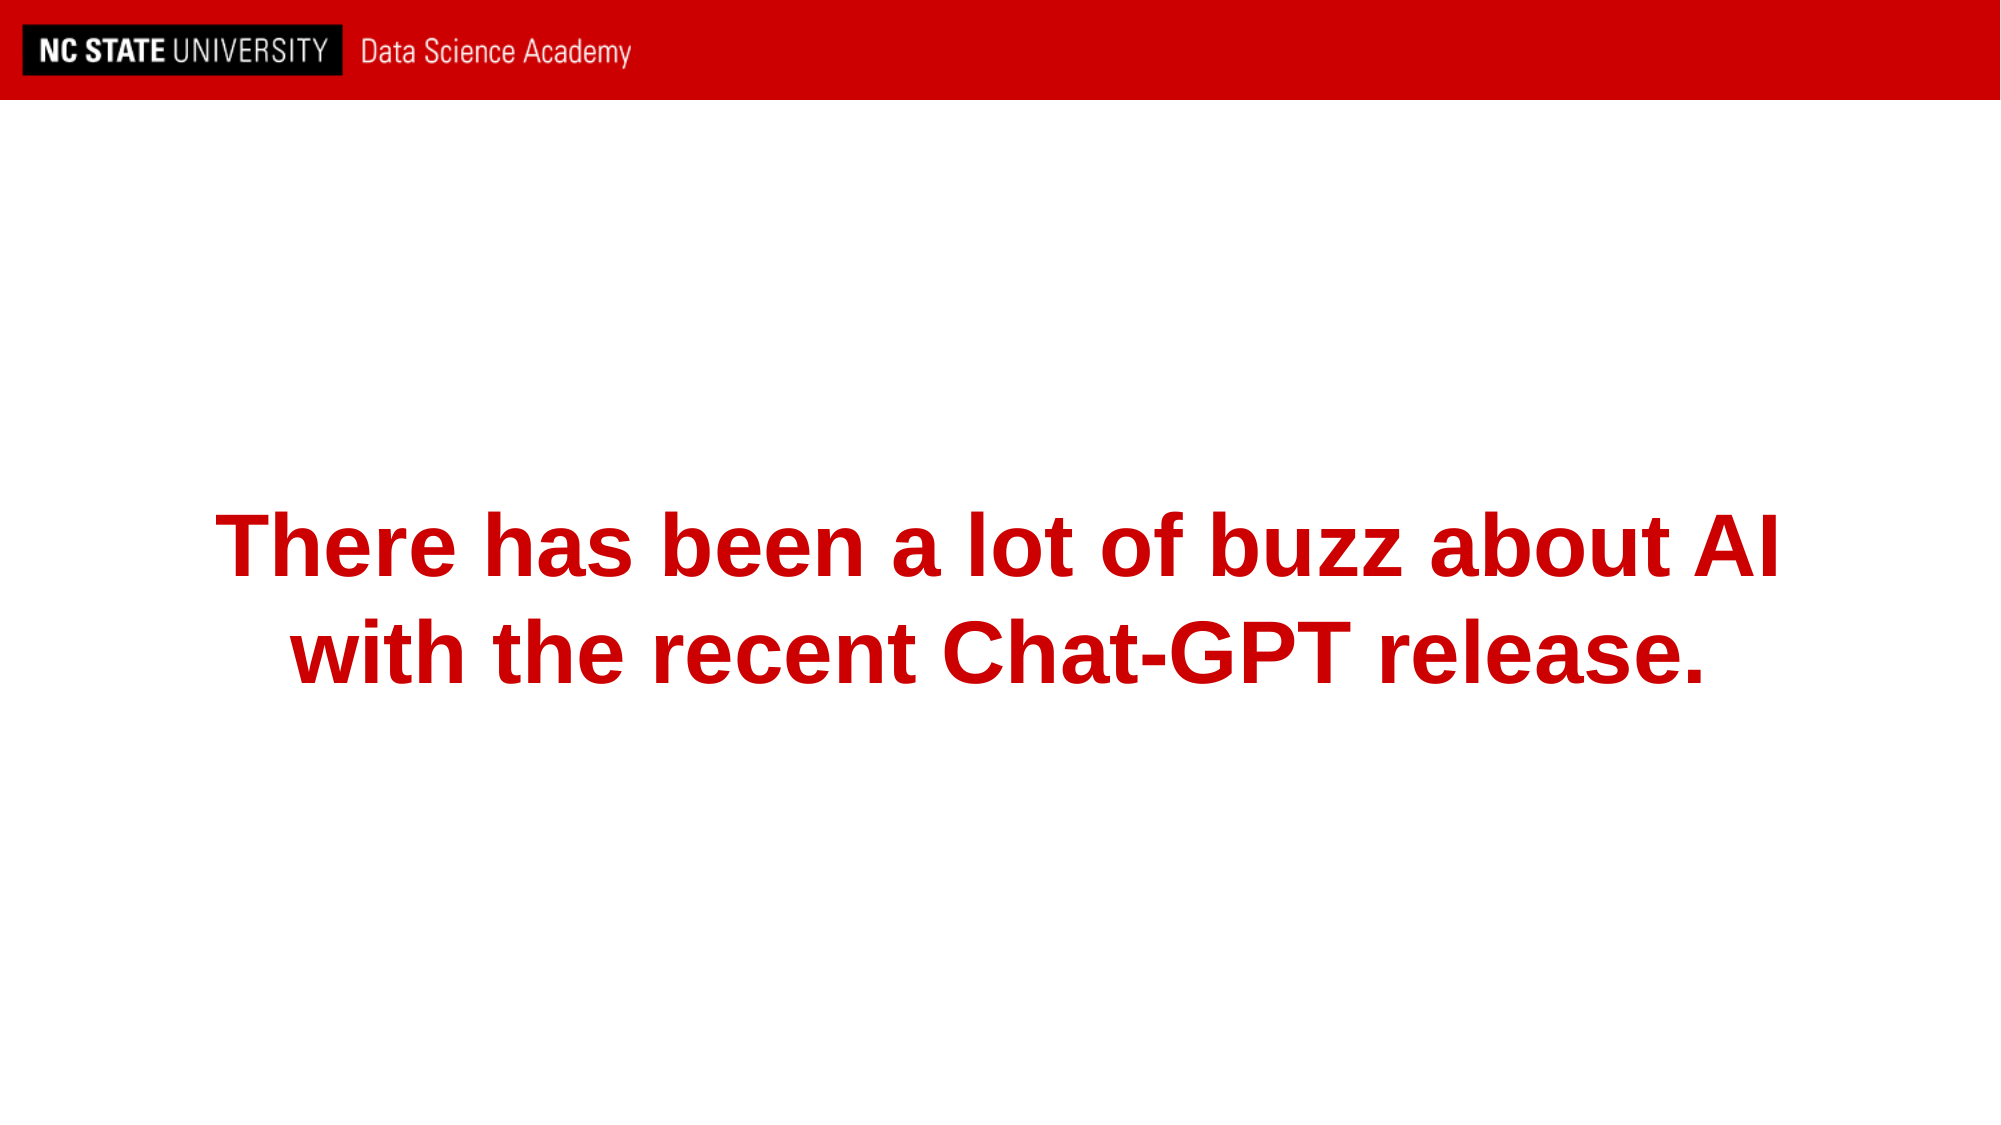

# There has been a lot of buzz about AI with the recent Chat-GPT release.